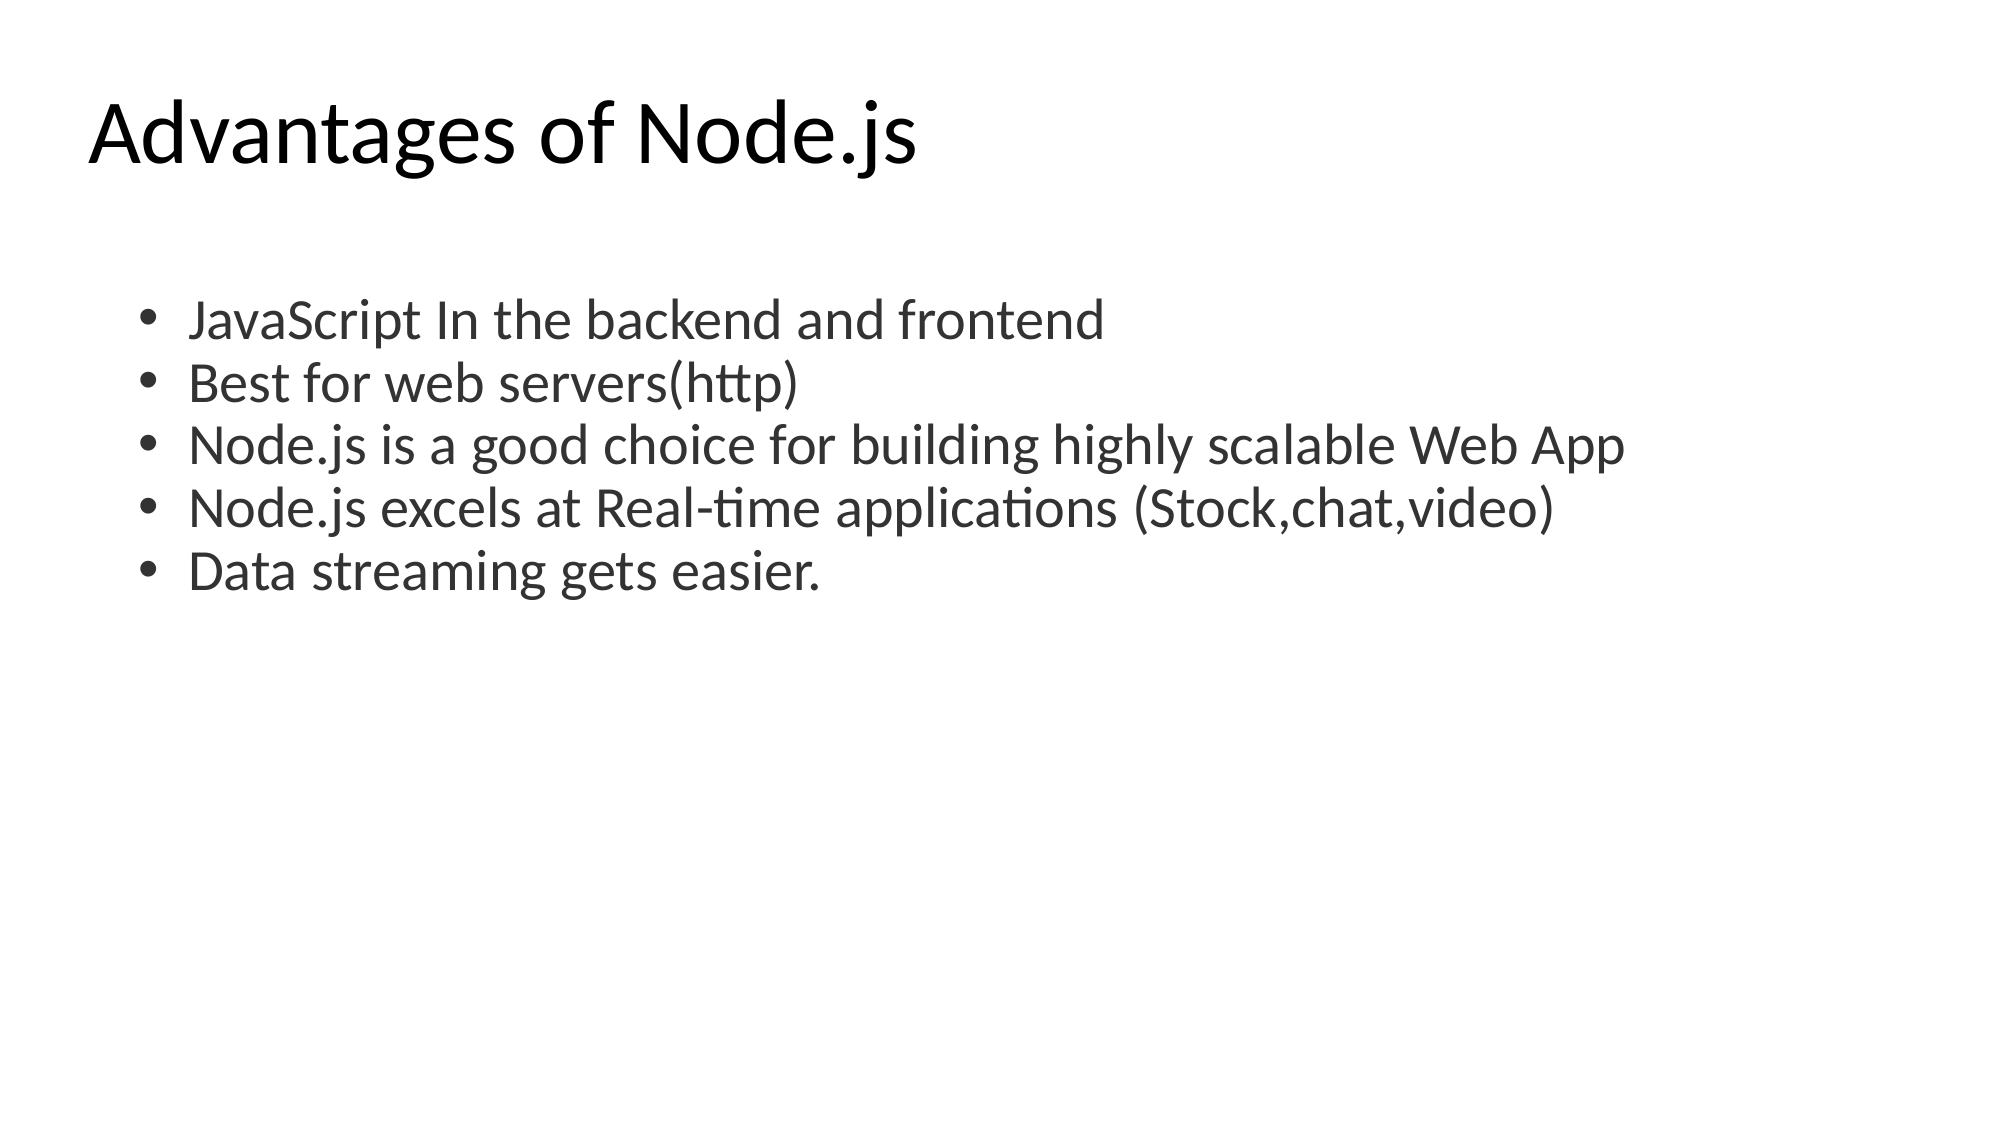

# Advantages of Node.js
JavaScript In the backend and frontend
Best for web servers(http)
Node.js is a good choice for building highly scalable Web App
Node.js excels at Real-time applications (Stock,chat,video)
Data streaming gets easier.